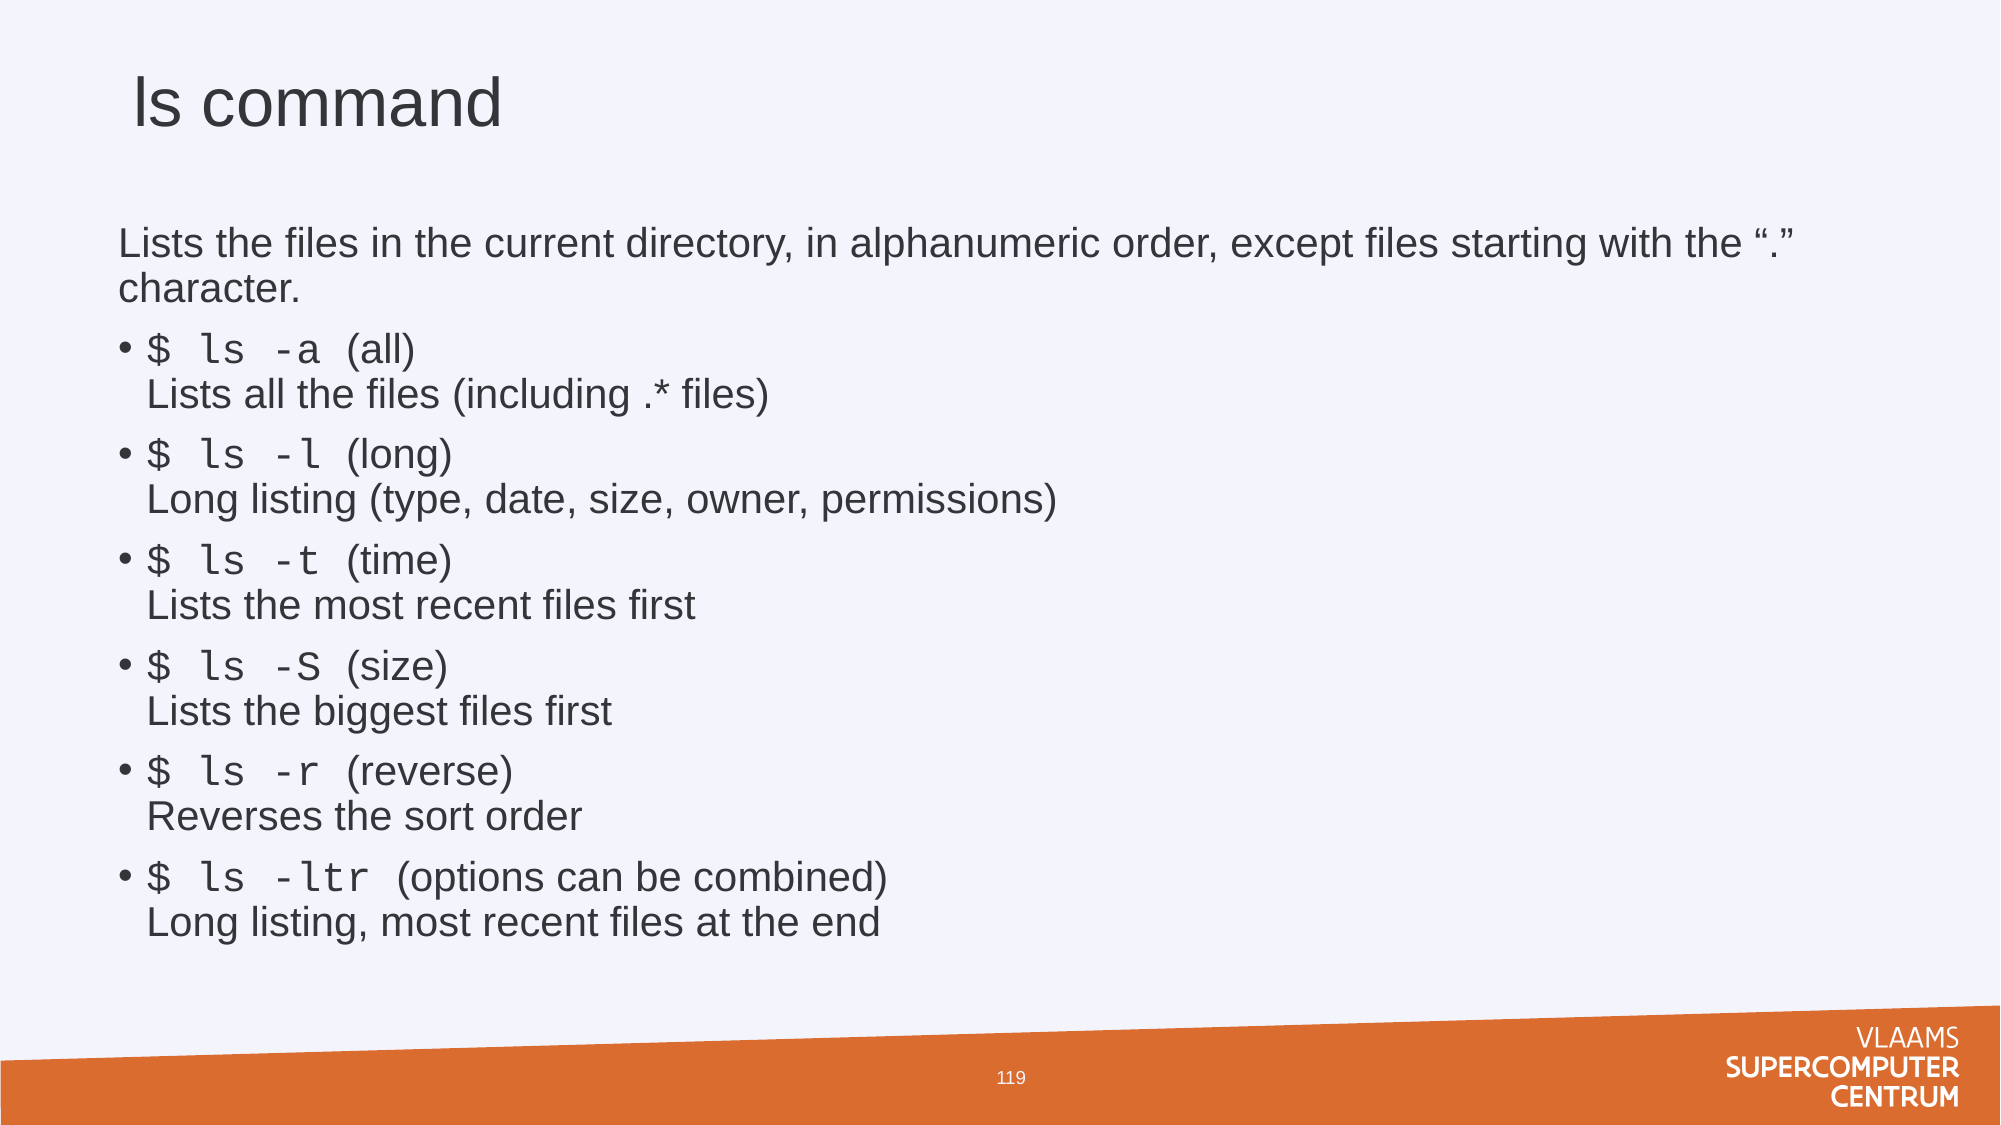

# ls command
Lists the files in the current directory, in alphanumeric order, except files starting with the “.” character.
$ ls -a (all)
Lists all the files (including .* files)
$ ls -l (long)
Long listing (type, date, size, owner, permissions)
$ ls -t (time)
Lists the most recent files first
$ ls -S (size)
Lists the biggest files first
$ ls -r (reverse)
Reverses the sort order
$ ls -ltr (options can be combined)
Long listing, most recent files at the end

119